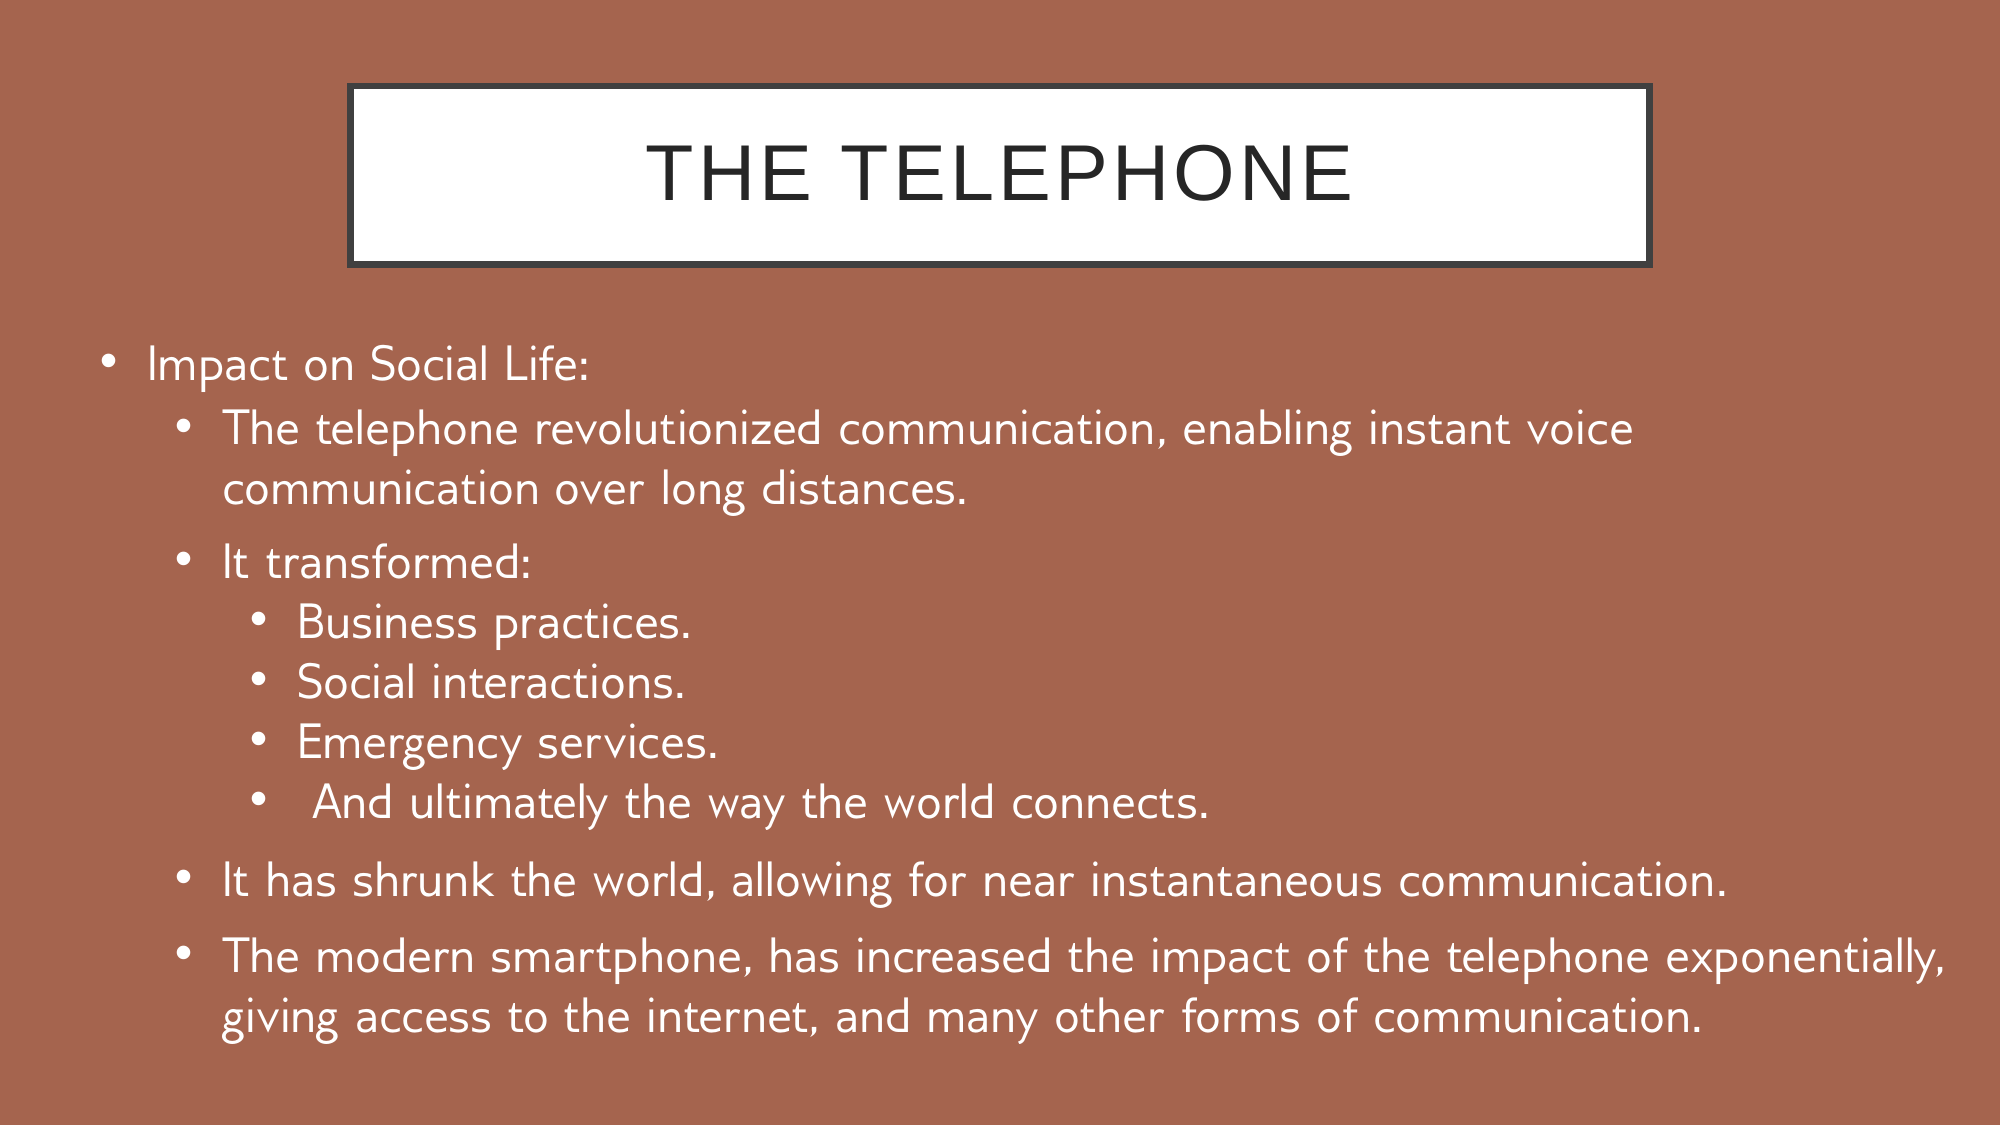

# The Telephone
Impact on Social Life:
The telephone revolutionized communication, enabling instant voice communication over long distances.

It transformed:
Business practices.
Social interactions.
Emergency services.
 And ultimately the way the world connects.
It has shrunk the world, allowing for near instantaneous communication.
The modern smartphone, has increased the impact of the telephone exponentially, giving access to the internet, and many other forms of communication.